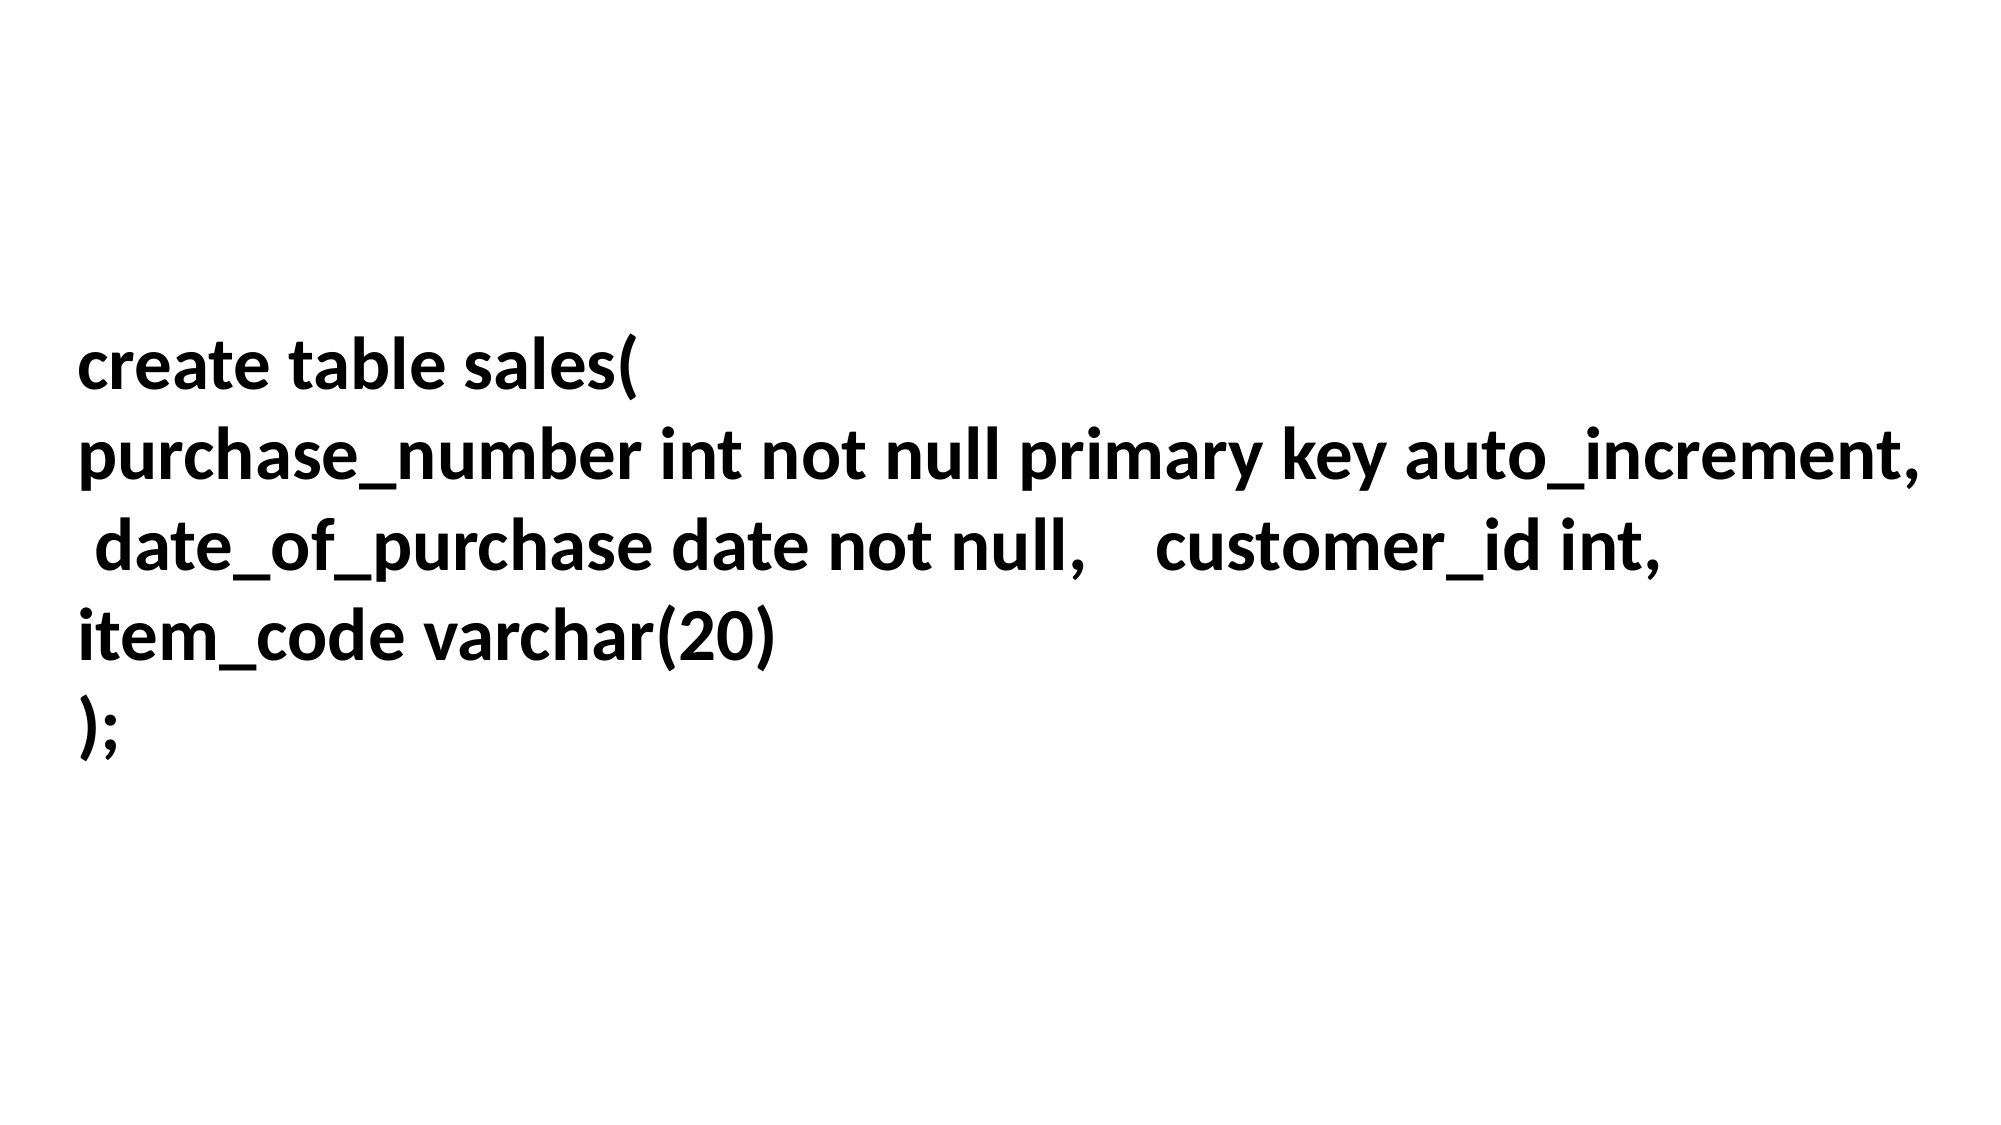

create table sales(
purchase_number int not null primary key auto_increment,    date_of_purchase date not null,    customer_id int,    item_code varchar(20)
);